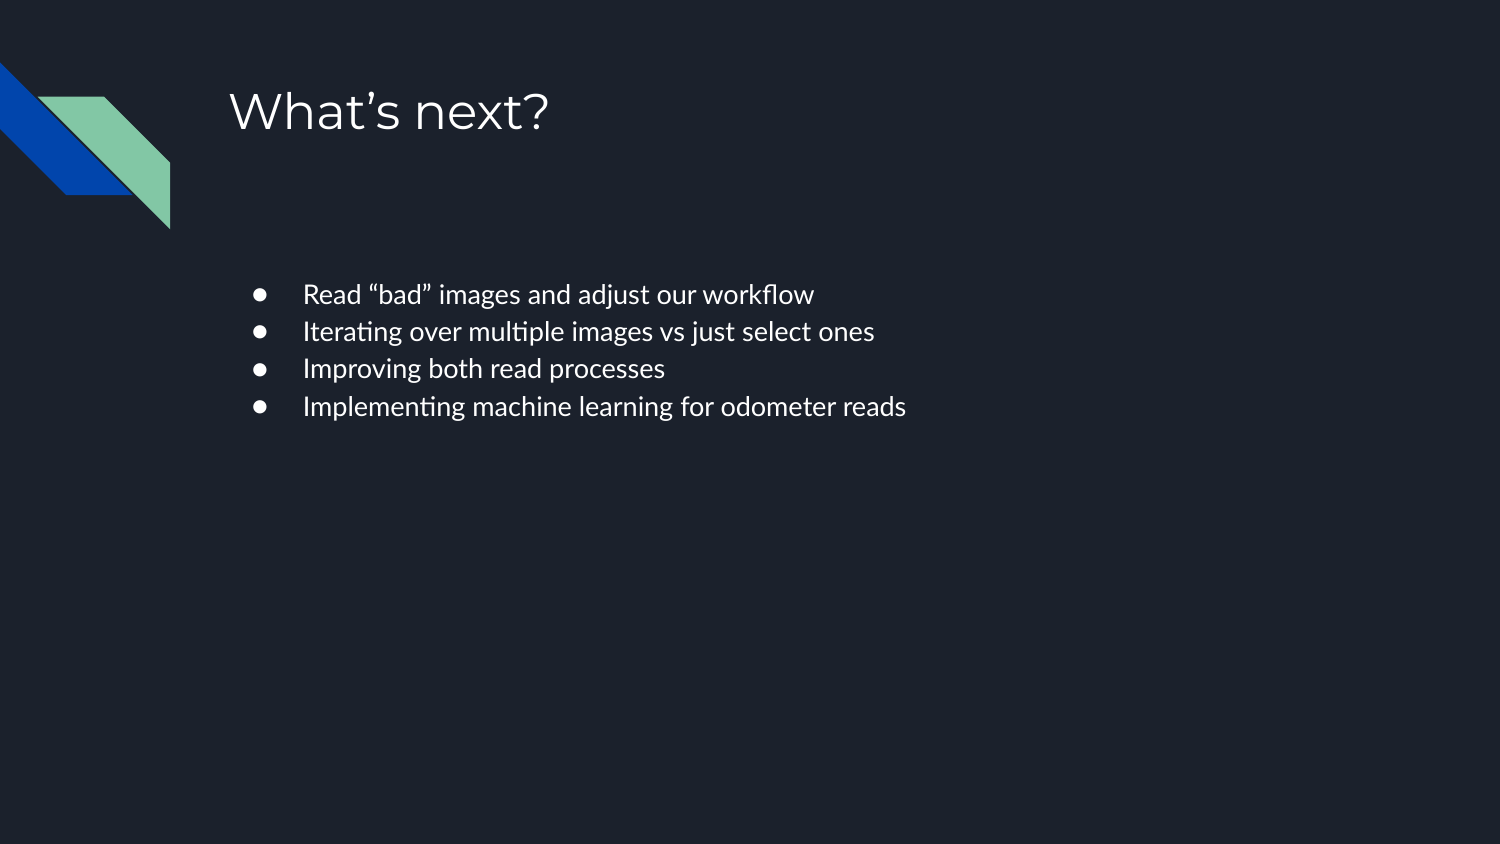

# What’s next?
Read “bad” images and adjust our workflow
Iterating over multiple images vs just select ones
Improving both read processes
Implementing machine learning for odometer reads